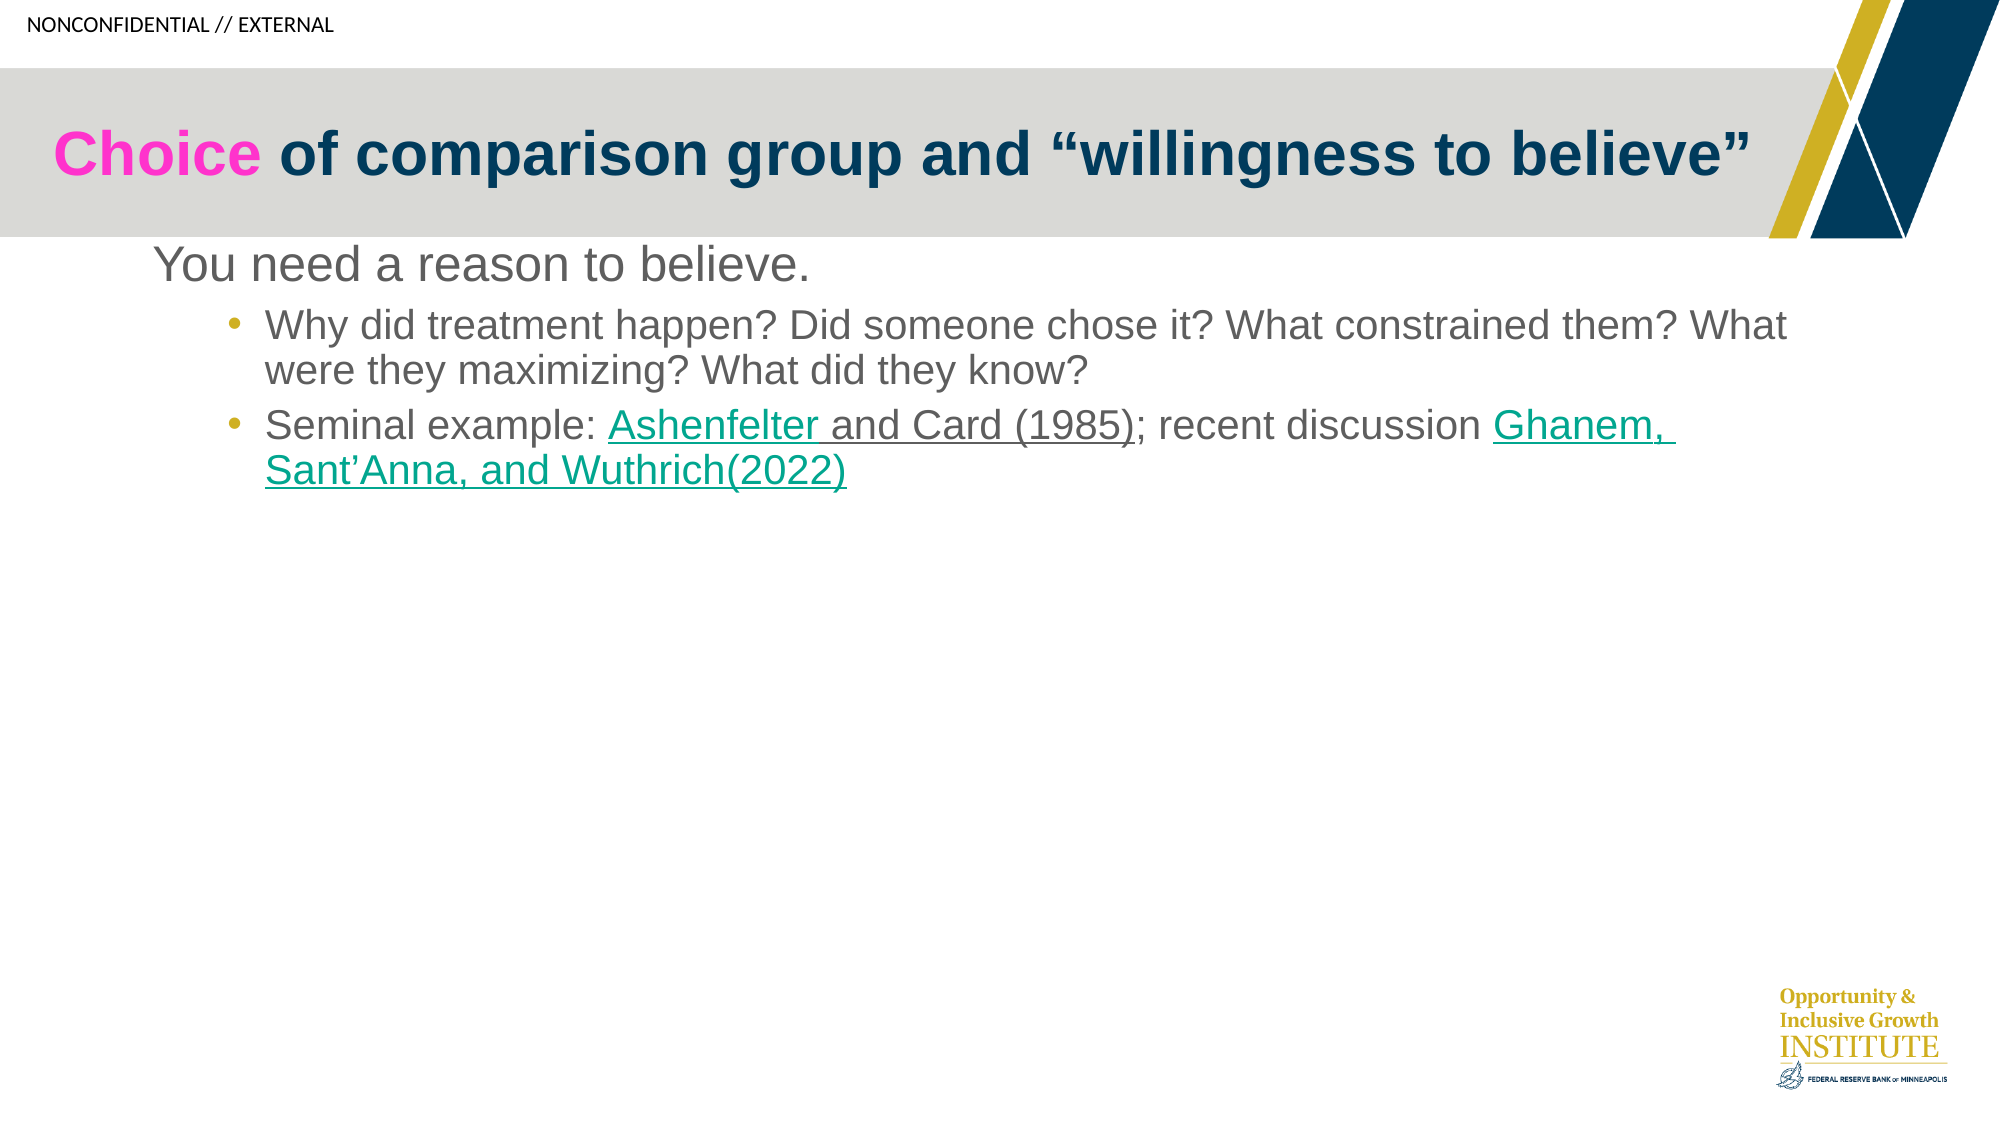

# Choice of comparison group and “willingness to believe”
You need a reason to believe.
Why did treatment happen? Did someone chose it? What constrained them? What were they maximizing? What did they know?
Seminal example: Ashenfelter and Card (1985); recent discussion Ghanem, Sant’Anna, and Wuthrich(2022)

“